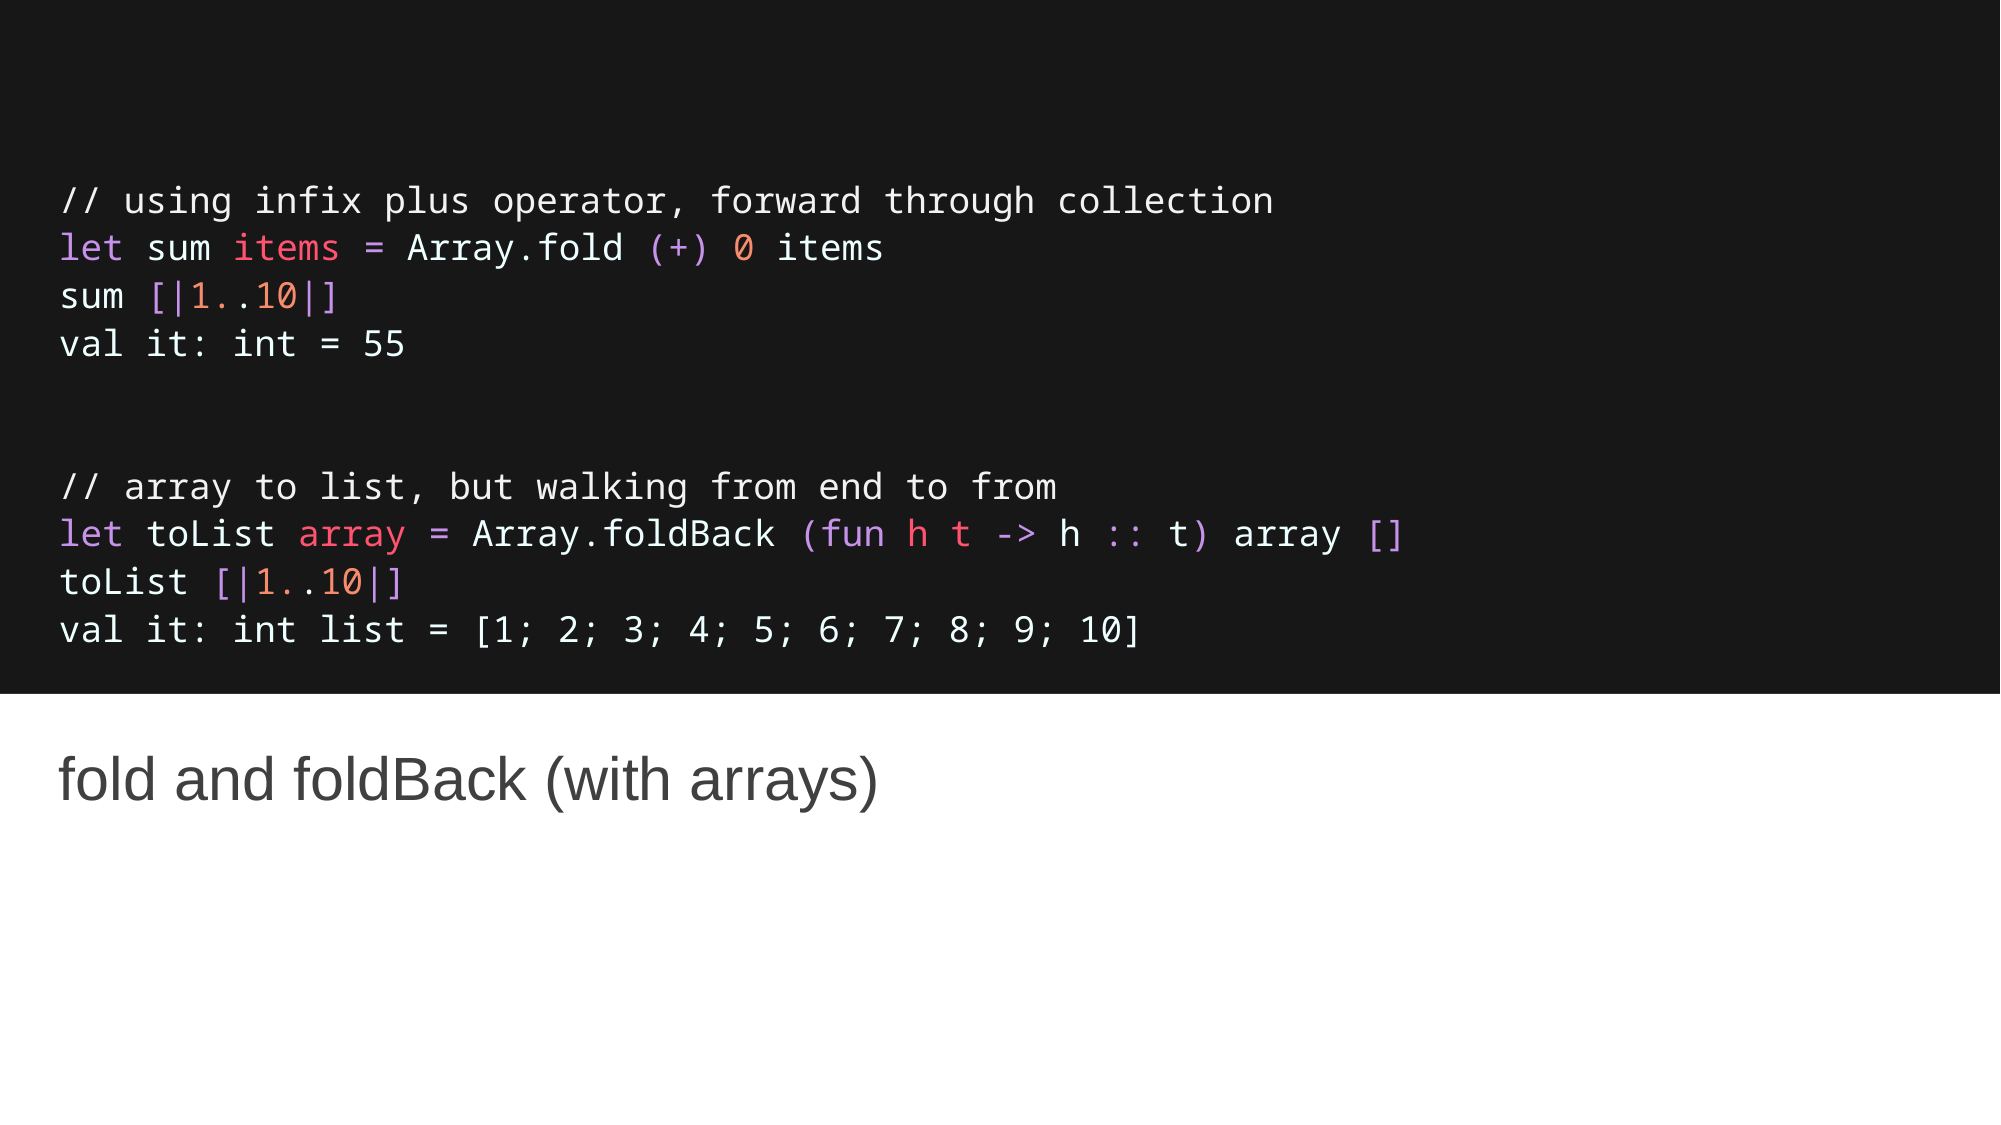

// using infix plus operator, forward through collection
let sum items = Array.fold (+) 0 items
sum [|1..10|]
val it: int = 55

// array to list, but walking from end to from
let toList array = Array.foldBack (fun h t -> h :: t) array []
toList [|1..10|]
val it: int list = [1; 2; 3; 4; 5; 6; 7; 8; 9; 10]
# fold and foldBack (with arrays)